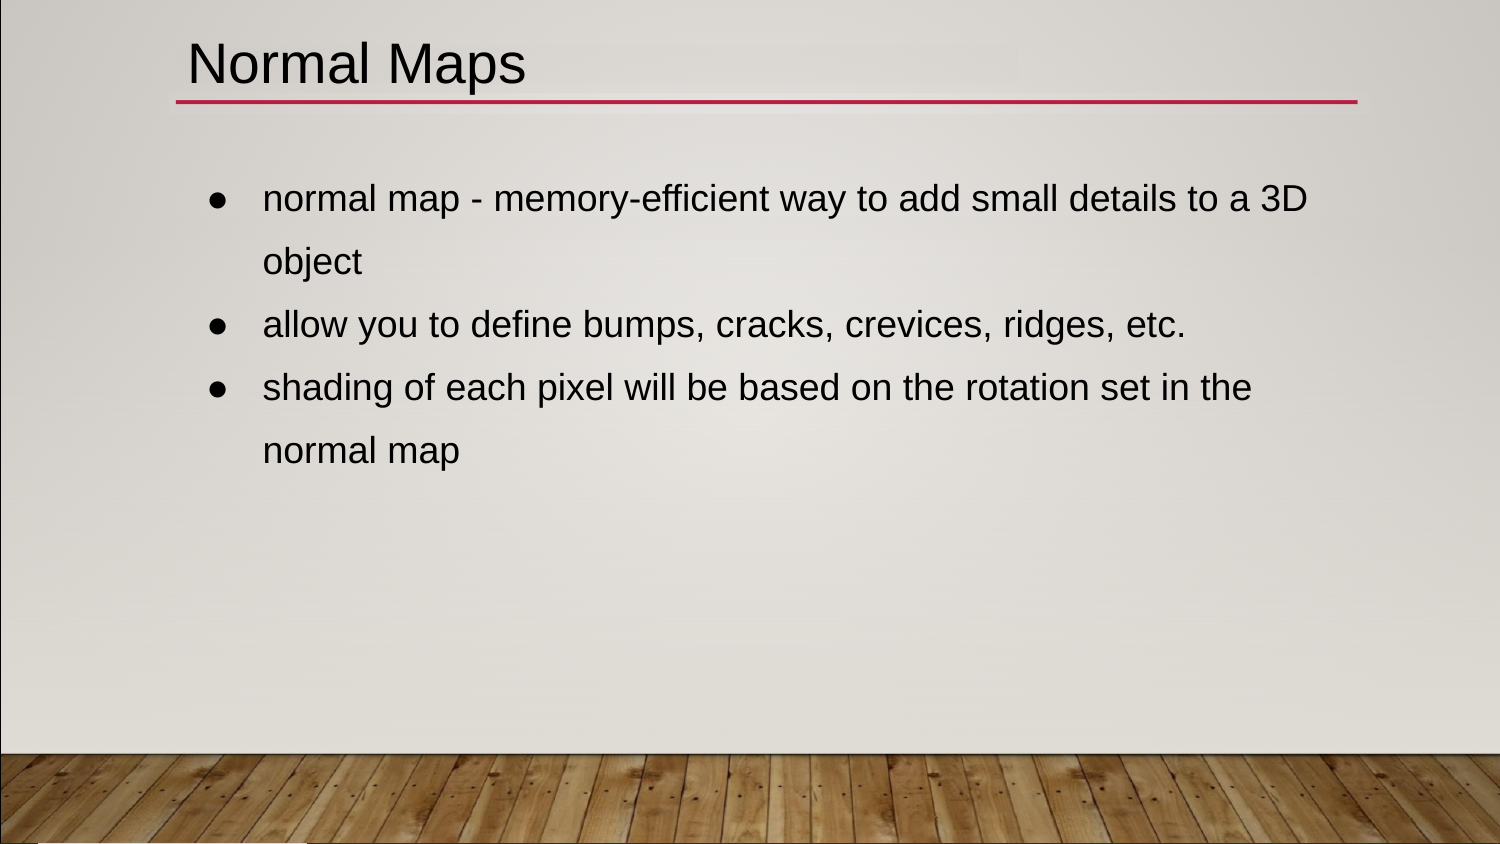

# Normal Maps
normal map - memory-efficient way to add small details to a 3D object
allow you to define bumps, cracks, crevices, ridges, etc.
shading of each pixel will be based on the rotation set in the normal map